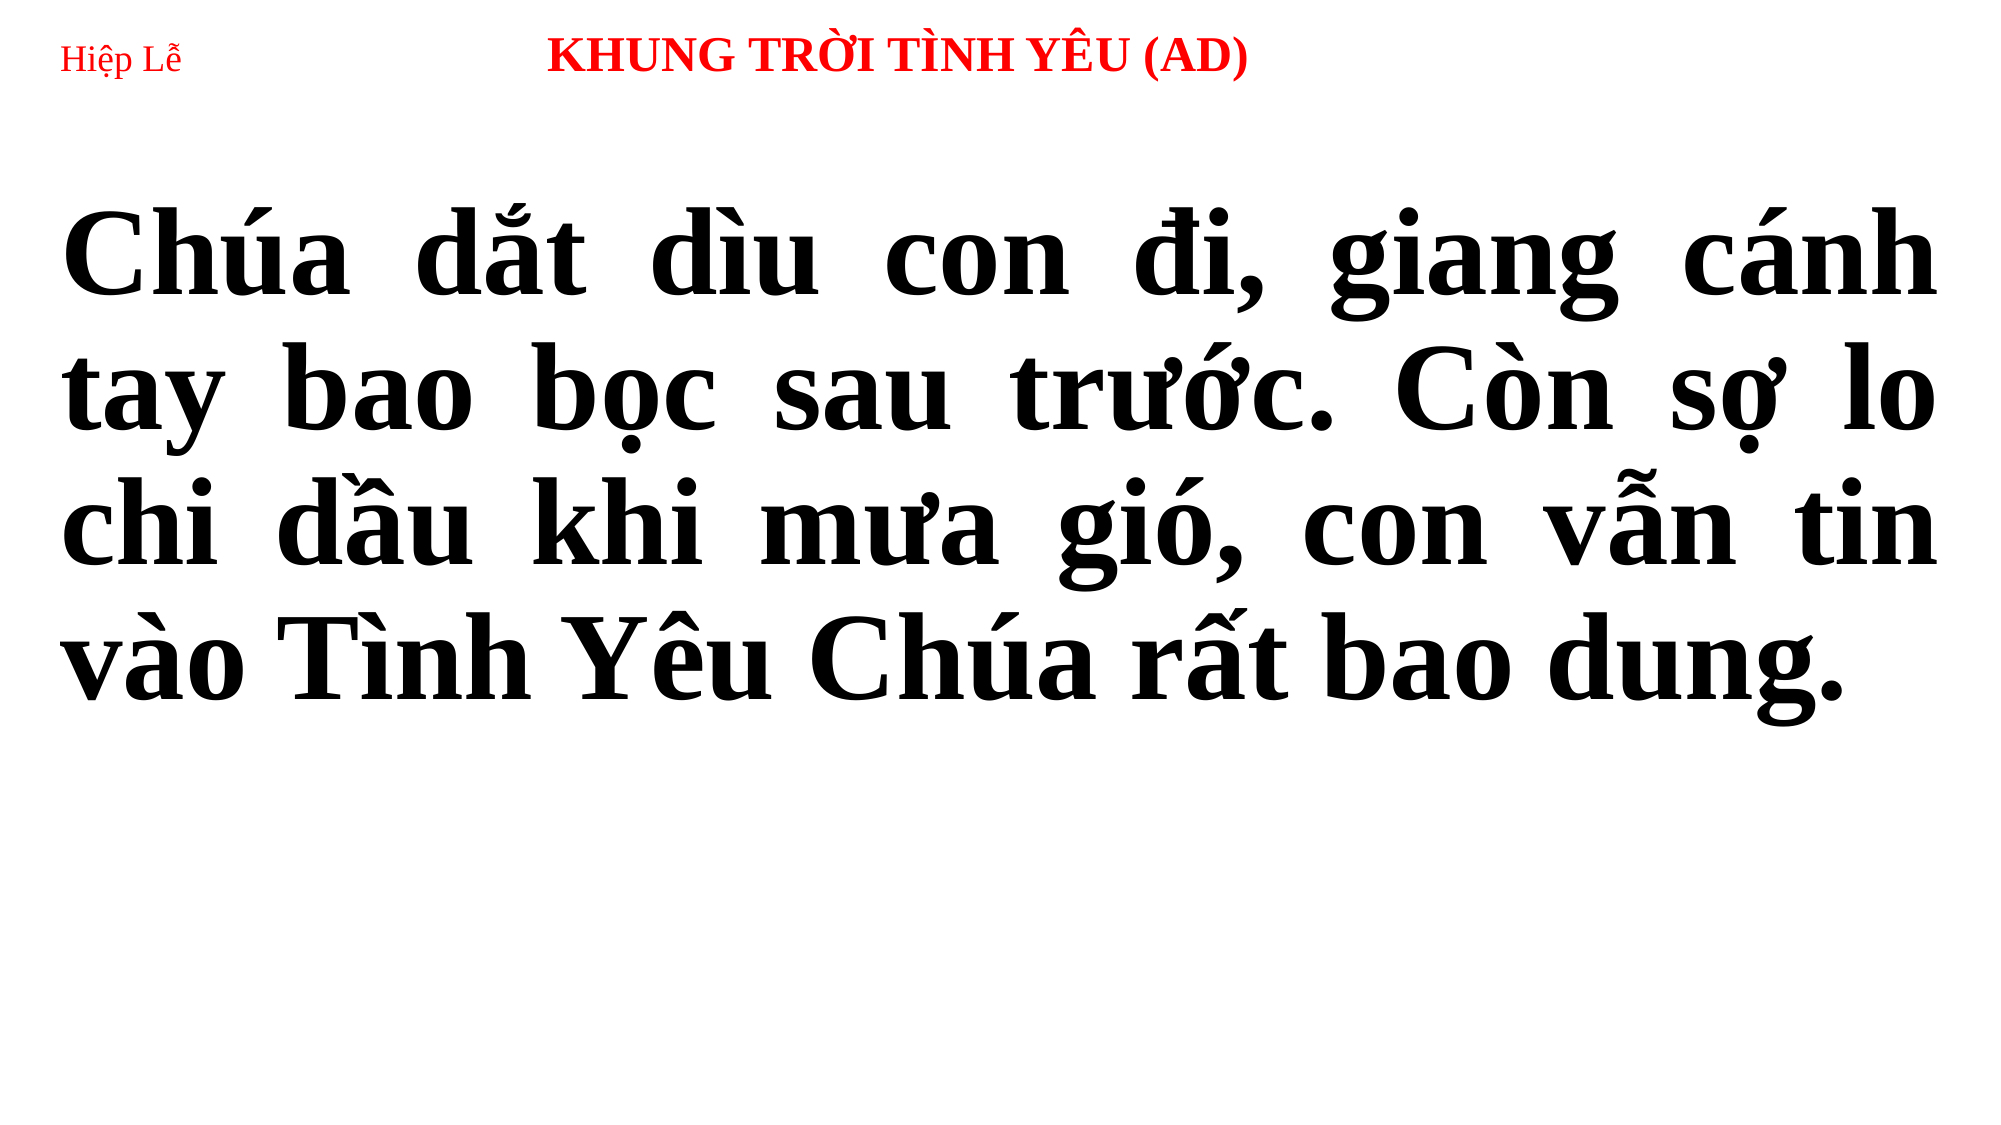

# Hiệp Lễ                    	    KHUNG TRỜI TÌNH YÊU (AD)
Chúa dắt dìu con đi, giang cánh tay bao bọc sau trước. Còn sợ lo chi dầu khi mưa gió, con vẫn tin vào Tình Yêu Chúa rất bao dung.